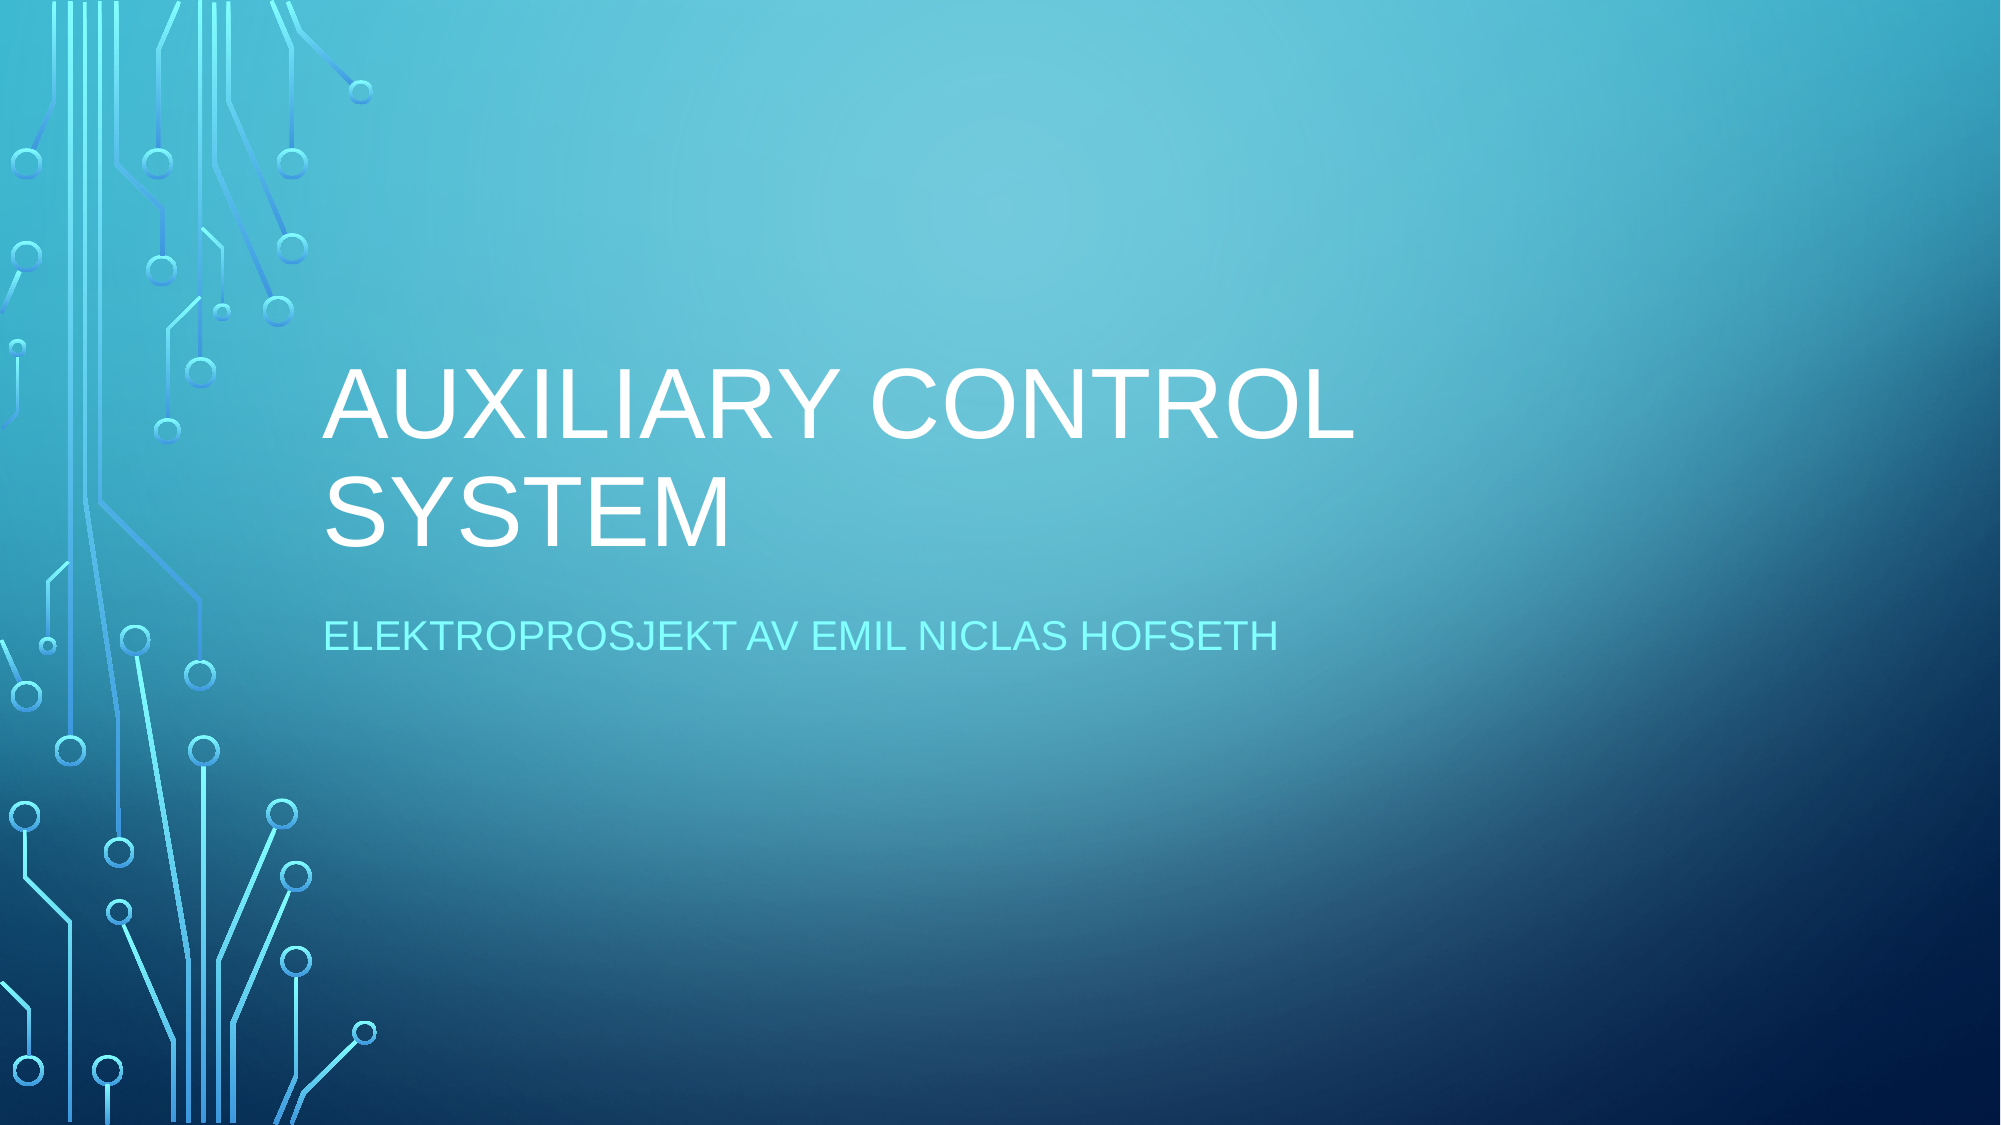

# Auxiliary control system
Elektroprosjekt av Emil niclas hofseth